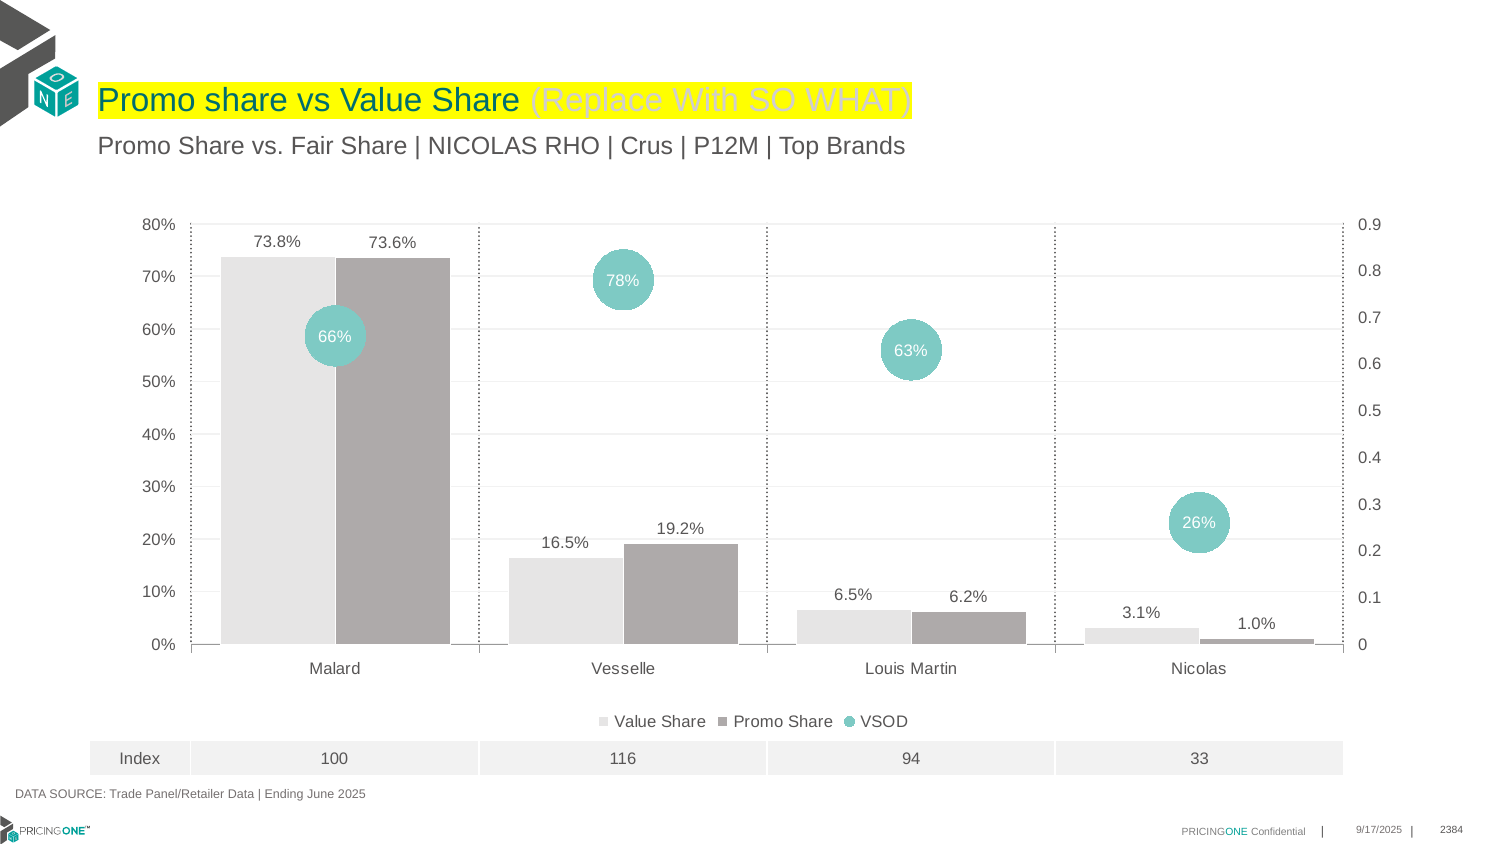

# Promo share vs Value Share (Replace With SO WHAT)
Promo Share vs. Fair Share | NICOLAS RHO | Crus | P12M | Top Brands

### Chart

| Category | Value Share | Promo Share | VSOD |
|---|---|---|---|
| Malard | 0.7383854035793059 | 0.7364849868416881 | 0.66 |
| Vesselle | 0.16516598263394477 | 0.19167802826130612 | 0.78 |
| Louis Martin | 0.06545774352960884 | 0.061511144931671896 | 0.63 |
| Nicolas | 0.030990870257140465 | 0.010325839965333925 | 0.26 |
| Index | 100 | 116 | 94 | 33 |
| --- | --- | --- | --- | --- |
DATA SOURCE: Trade Panel/Retailer Data | Ending June 2025

9/17/2025
2384